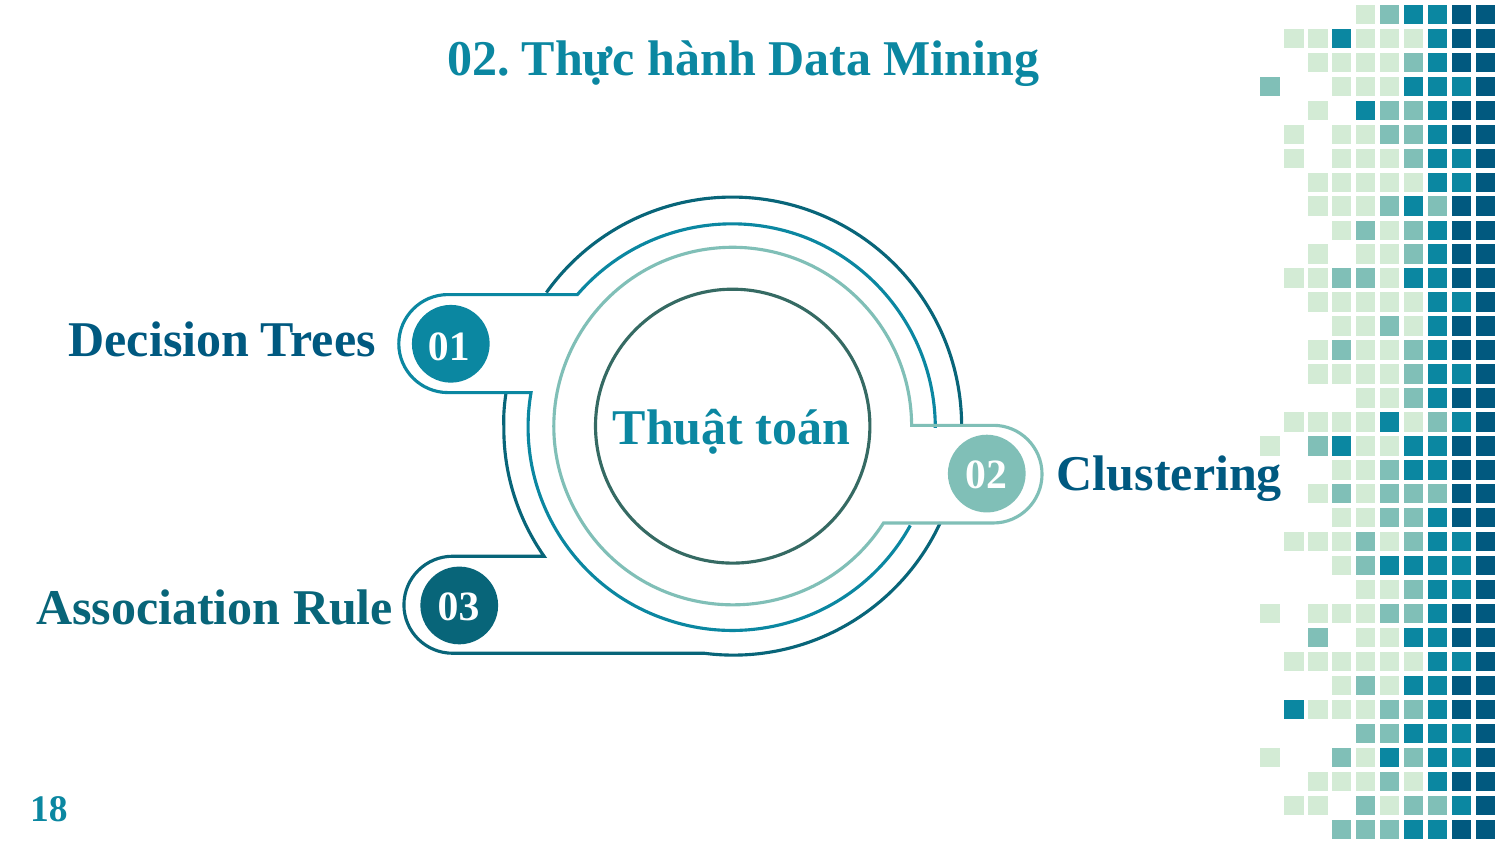

02. Thực hành Data Mining

01
Thuật toán
02
03

Decision Trees
Clustering
Association Rule
18